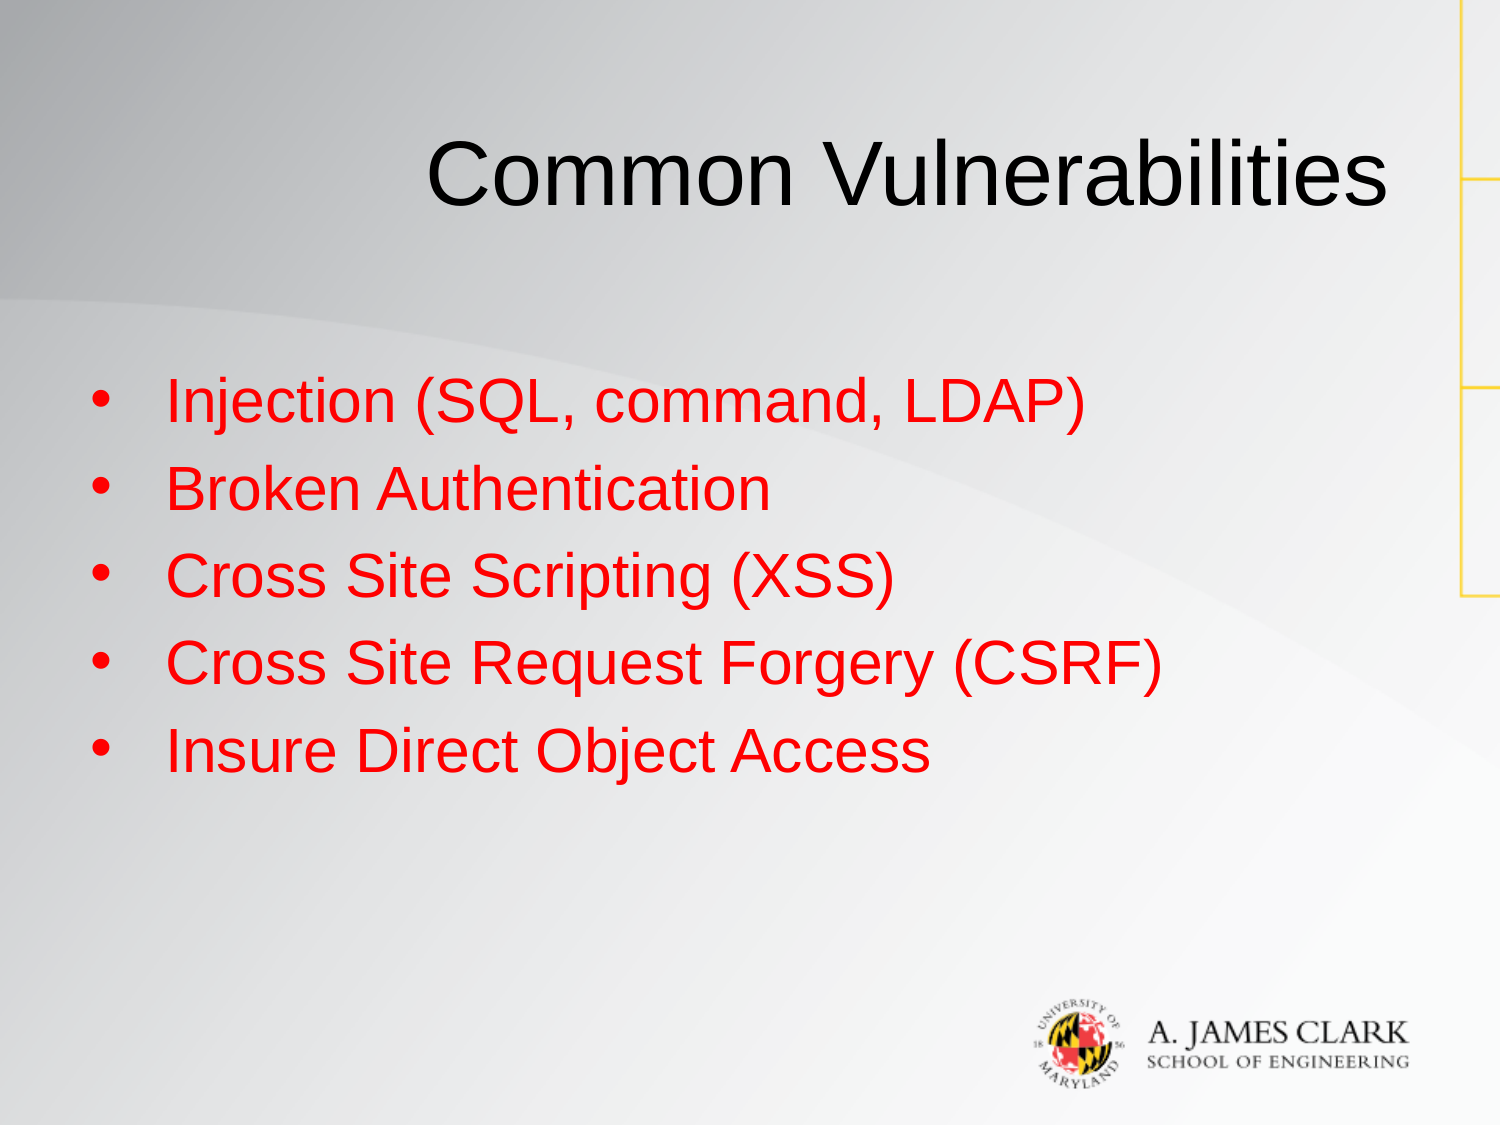

# Common Vulnerabilities
Injection (SQL, command, LDAP)
Broken Authentication
Cross Site Scripting (XSS)
Cross Site Request Forgery (CSRF)
Insure Direct Object Access